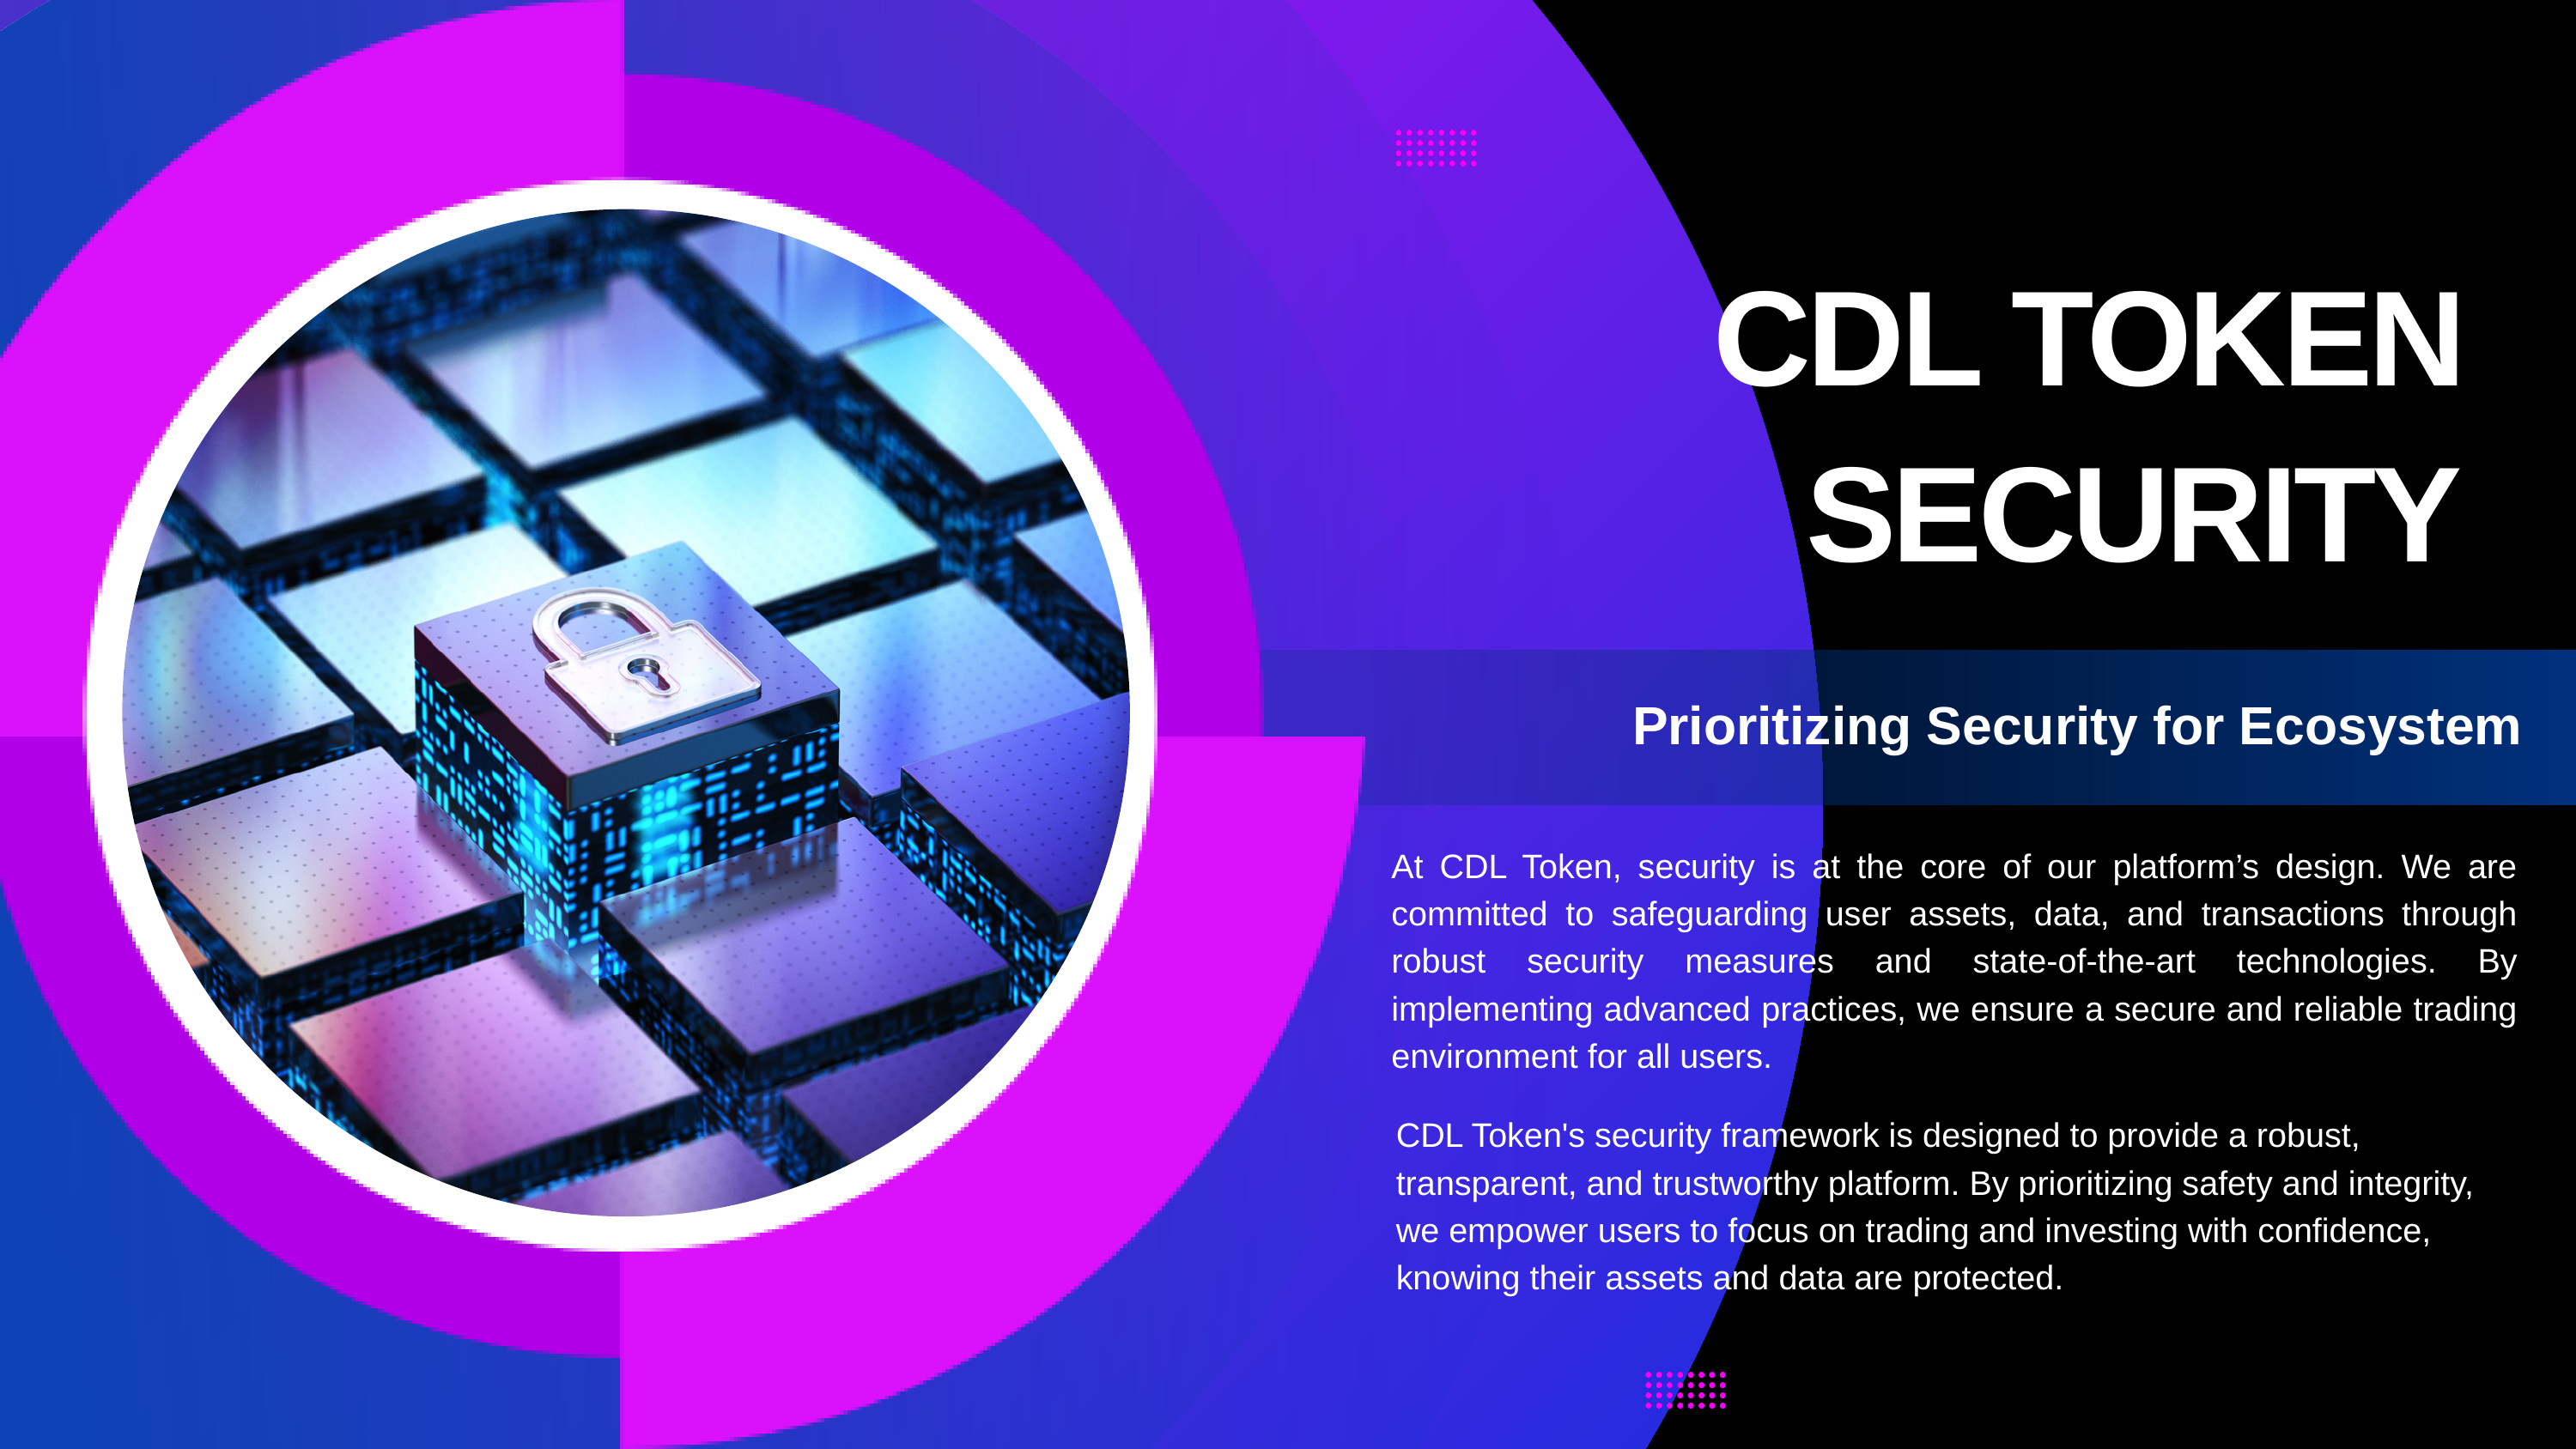

Thynk Unlimited

CDL TOKEN SECURITY

Prioritizing Security for Ecosystem
At CDL Token, security is at the core of our platform’s design. We are committed to safeguarding user assets, data, and transactions through robust security measures and state-of-the-art technologies. By implementing advanced practices, we ensure a secure and reliable trading environment for all users.

Date
CDL Token's security framework is designed to provide a robust, transparent, and trustworthy platform. By prioritizing safety and integrity, we empower users to focus on trading and investing with confidence, knowing their assets and data are protected.